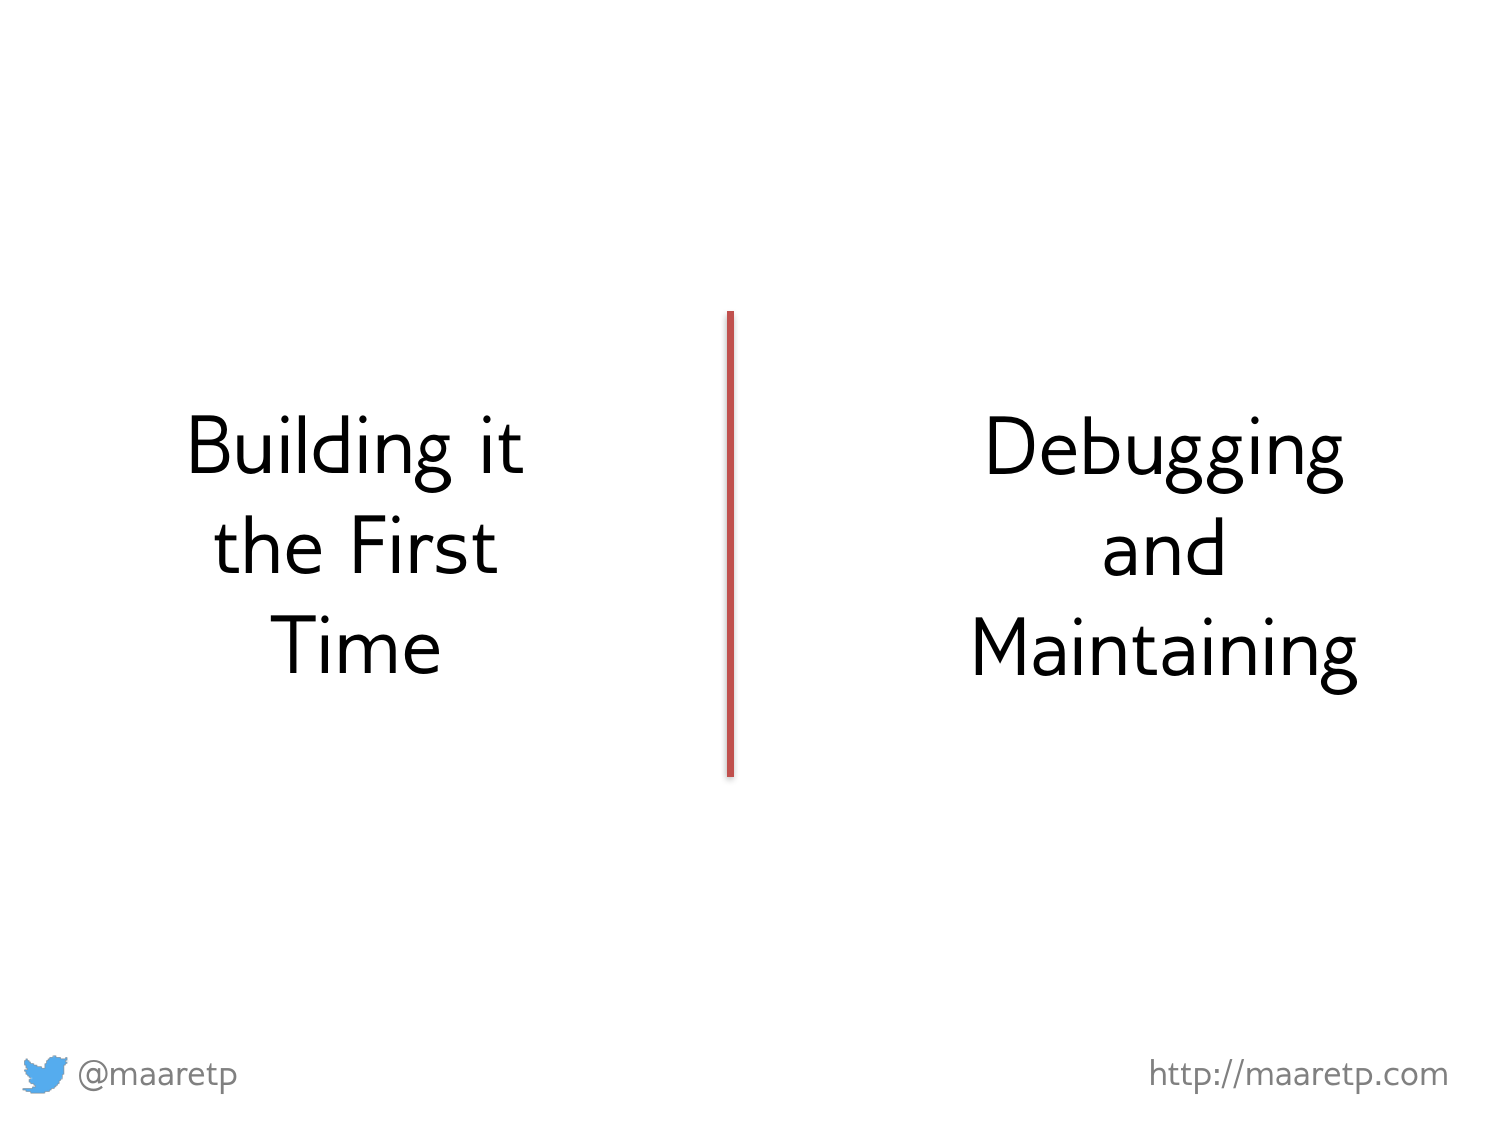

Building it the First Time
Debugging and Maintaining